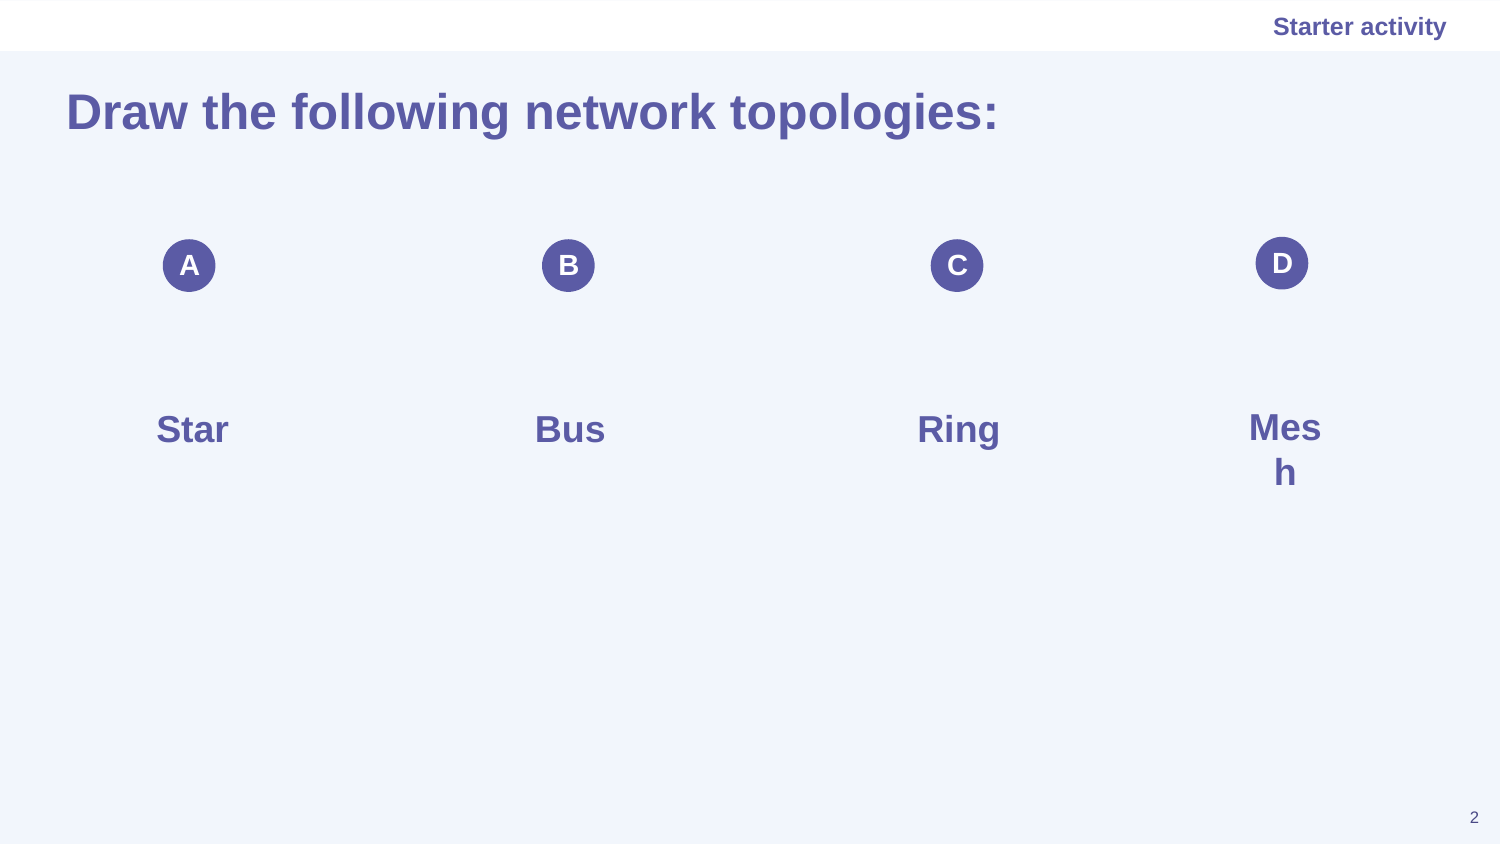

Starter activity
# Draw the following network topologies:
D
A
B
C

Mesh
Star
Bus
Ring
2